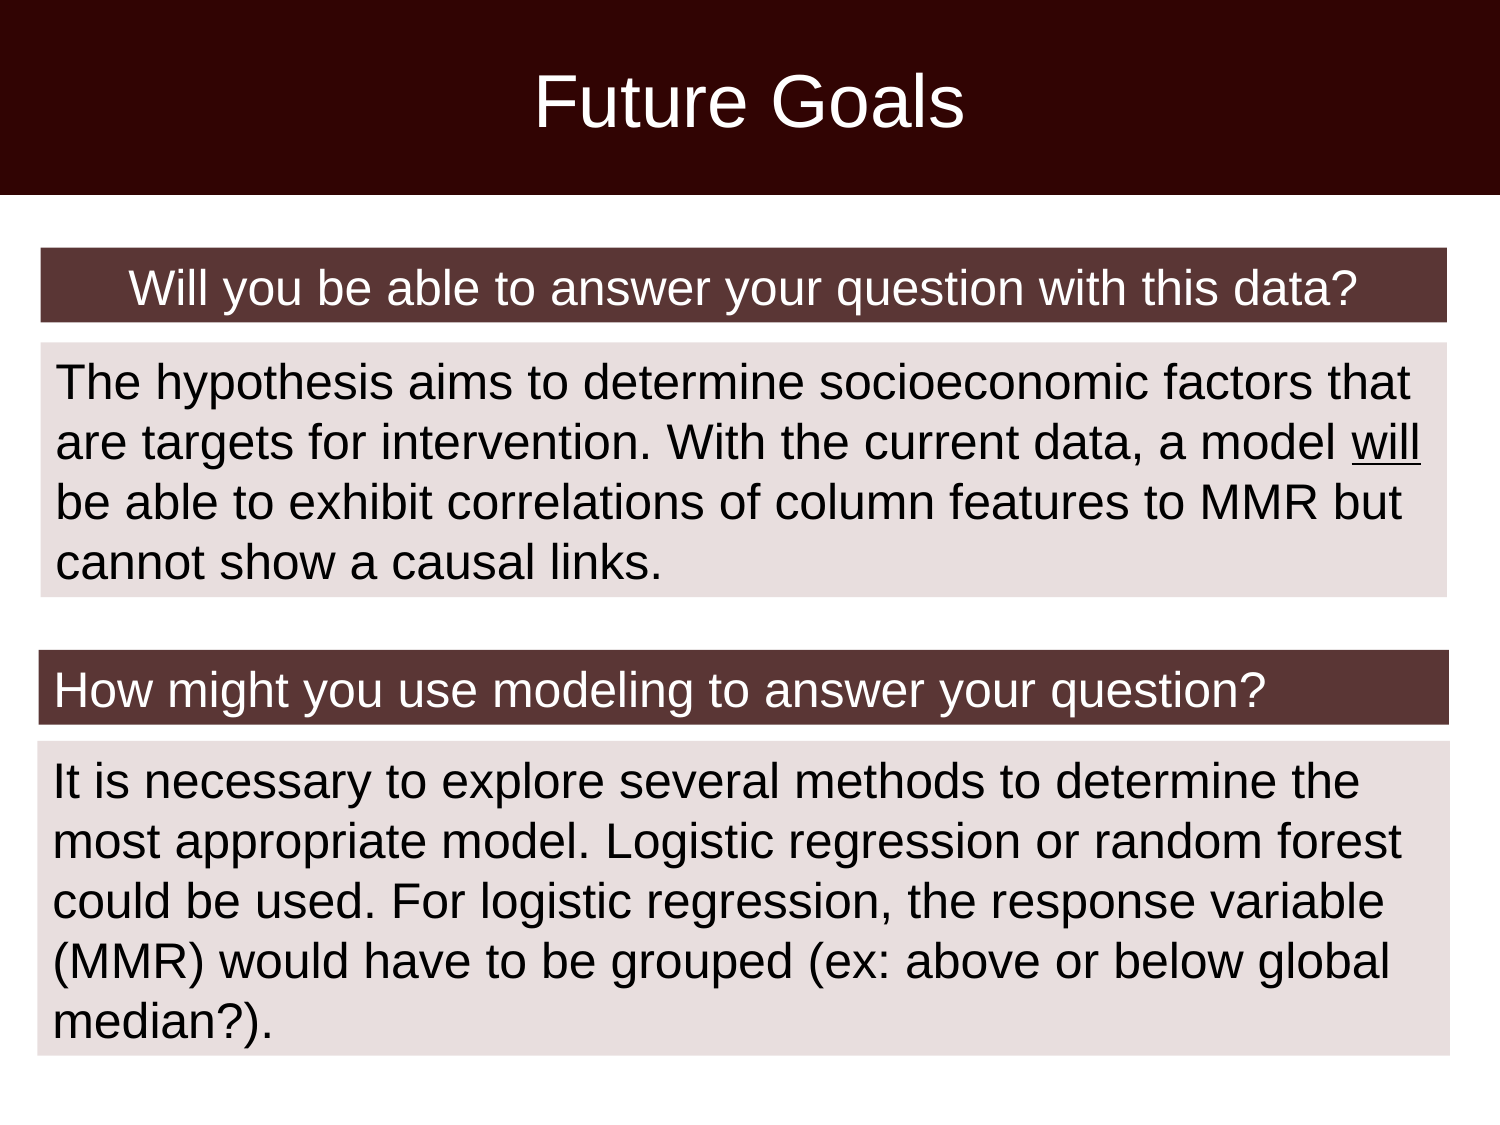

# Future Goals
Will you be able to answer your question with this data?
The hypothesis aims to determine socioeconomic factors that are targets for intervention. With the current data, a model will be able to exhibit correlations of column features to MMR but cannot show a causal links.
How might you use modeling to answer your question?
It is necessary to explore several methods to determine the most appropriate model. Logistic regression or random forest could be used. For logistic regression, the response variable (MMR) would have to be grouped (ex: above or below global median?).